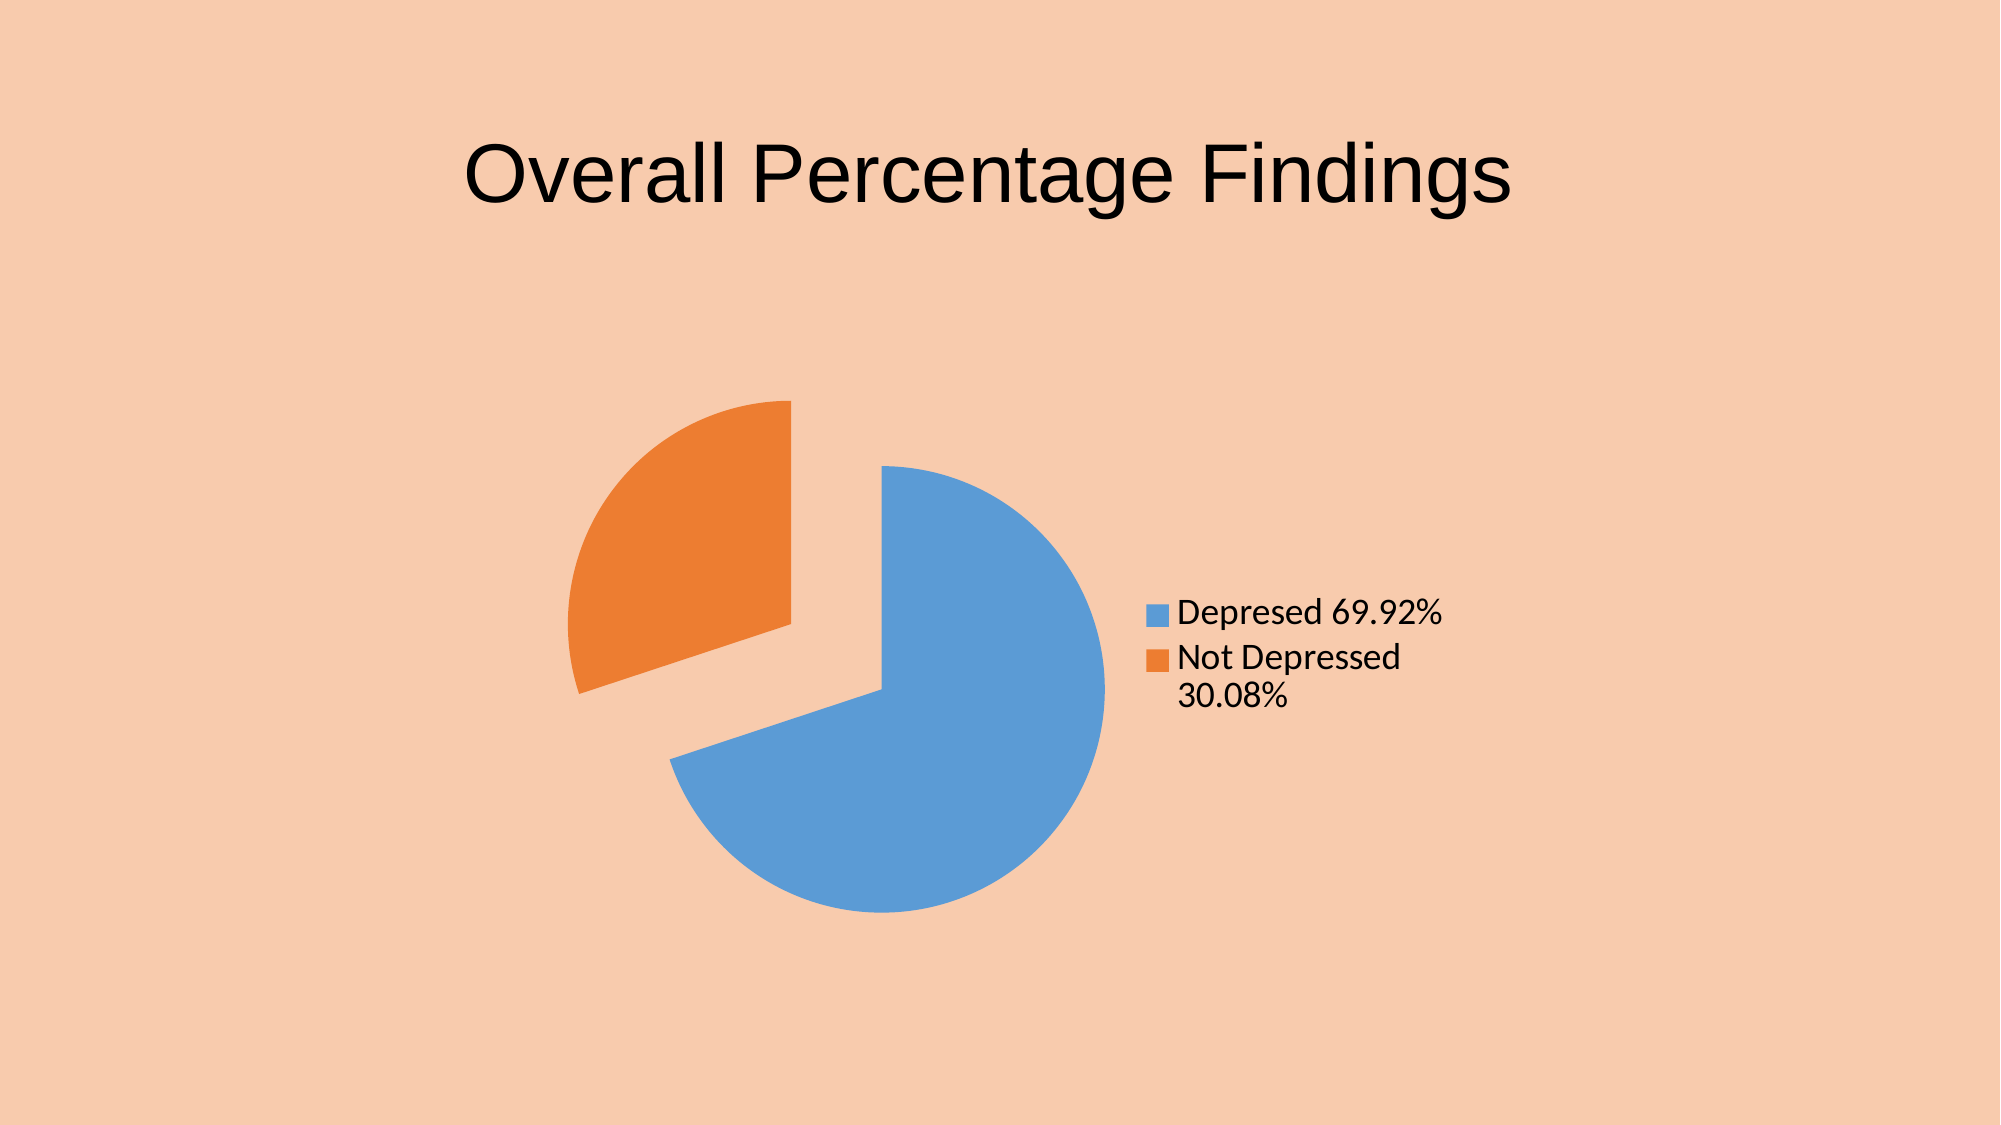

Overall Percentage Findings

### Chart

| Category | Sales |
|---|---|
| Depresed 69.92% | 69.92 |
| Not Depressed 30.08% | 30.08 |